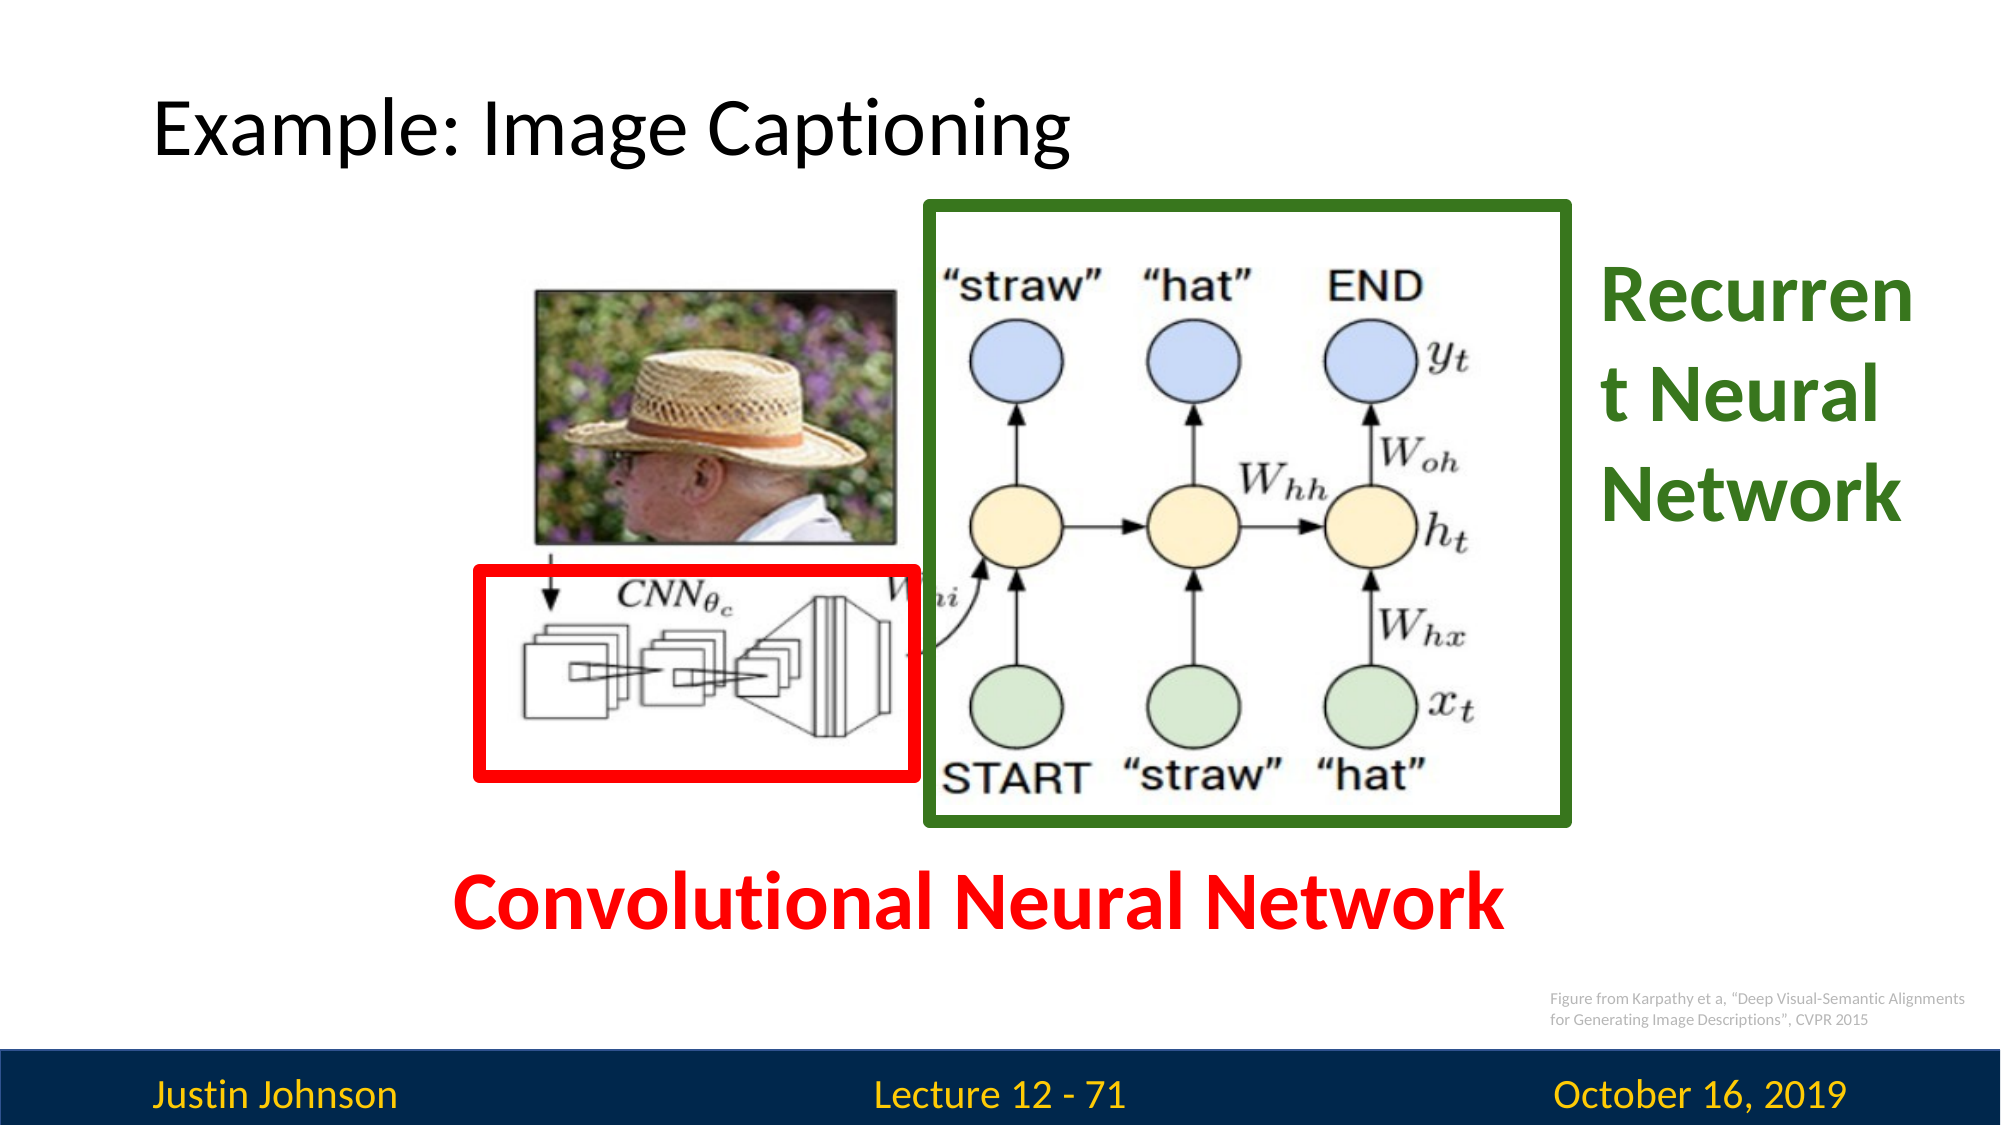

# Example: Image Captioning

Recurrent Neural Network

Convolutional Neural Network
Figure from Karpathy et a, “Deep Visual-Semantic Alignments
for Generating Image Descriptions”, CVPR 2015
Justin Johnson
October 16, 2019
Lecture 12 - 71